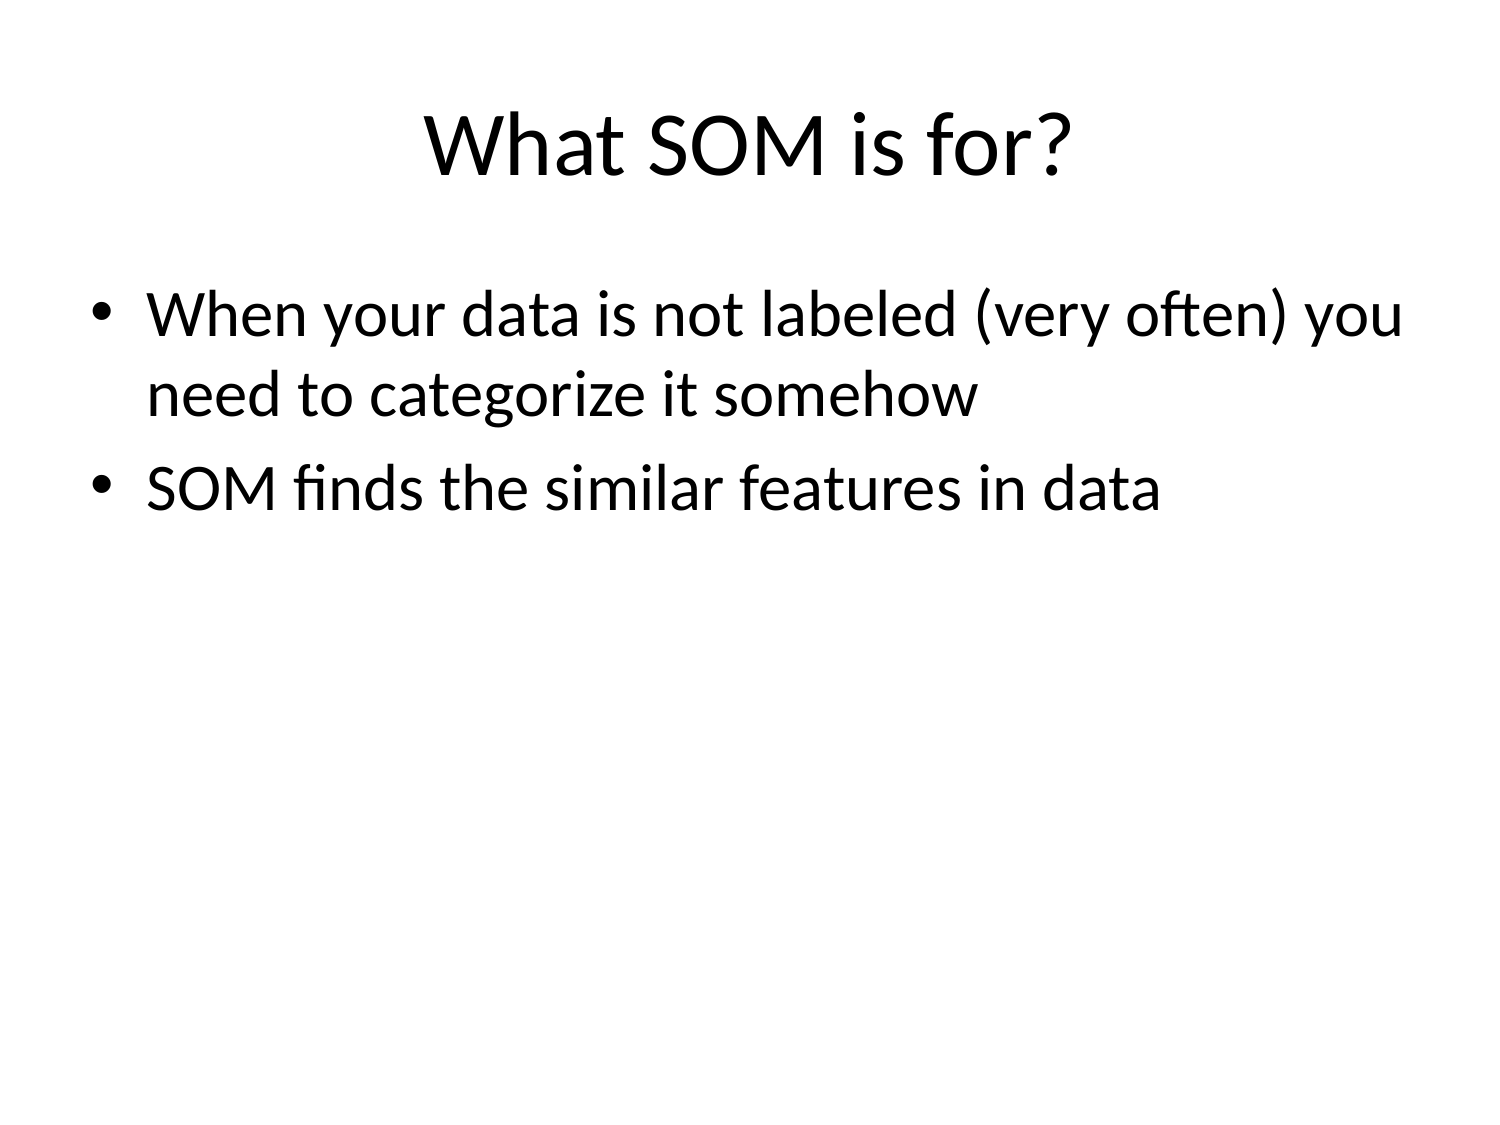

# What SOM is for?
When your data is not labeled (very often) you need to categorize it somehow
SOM finds the similar features in data